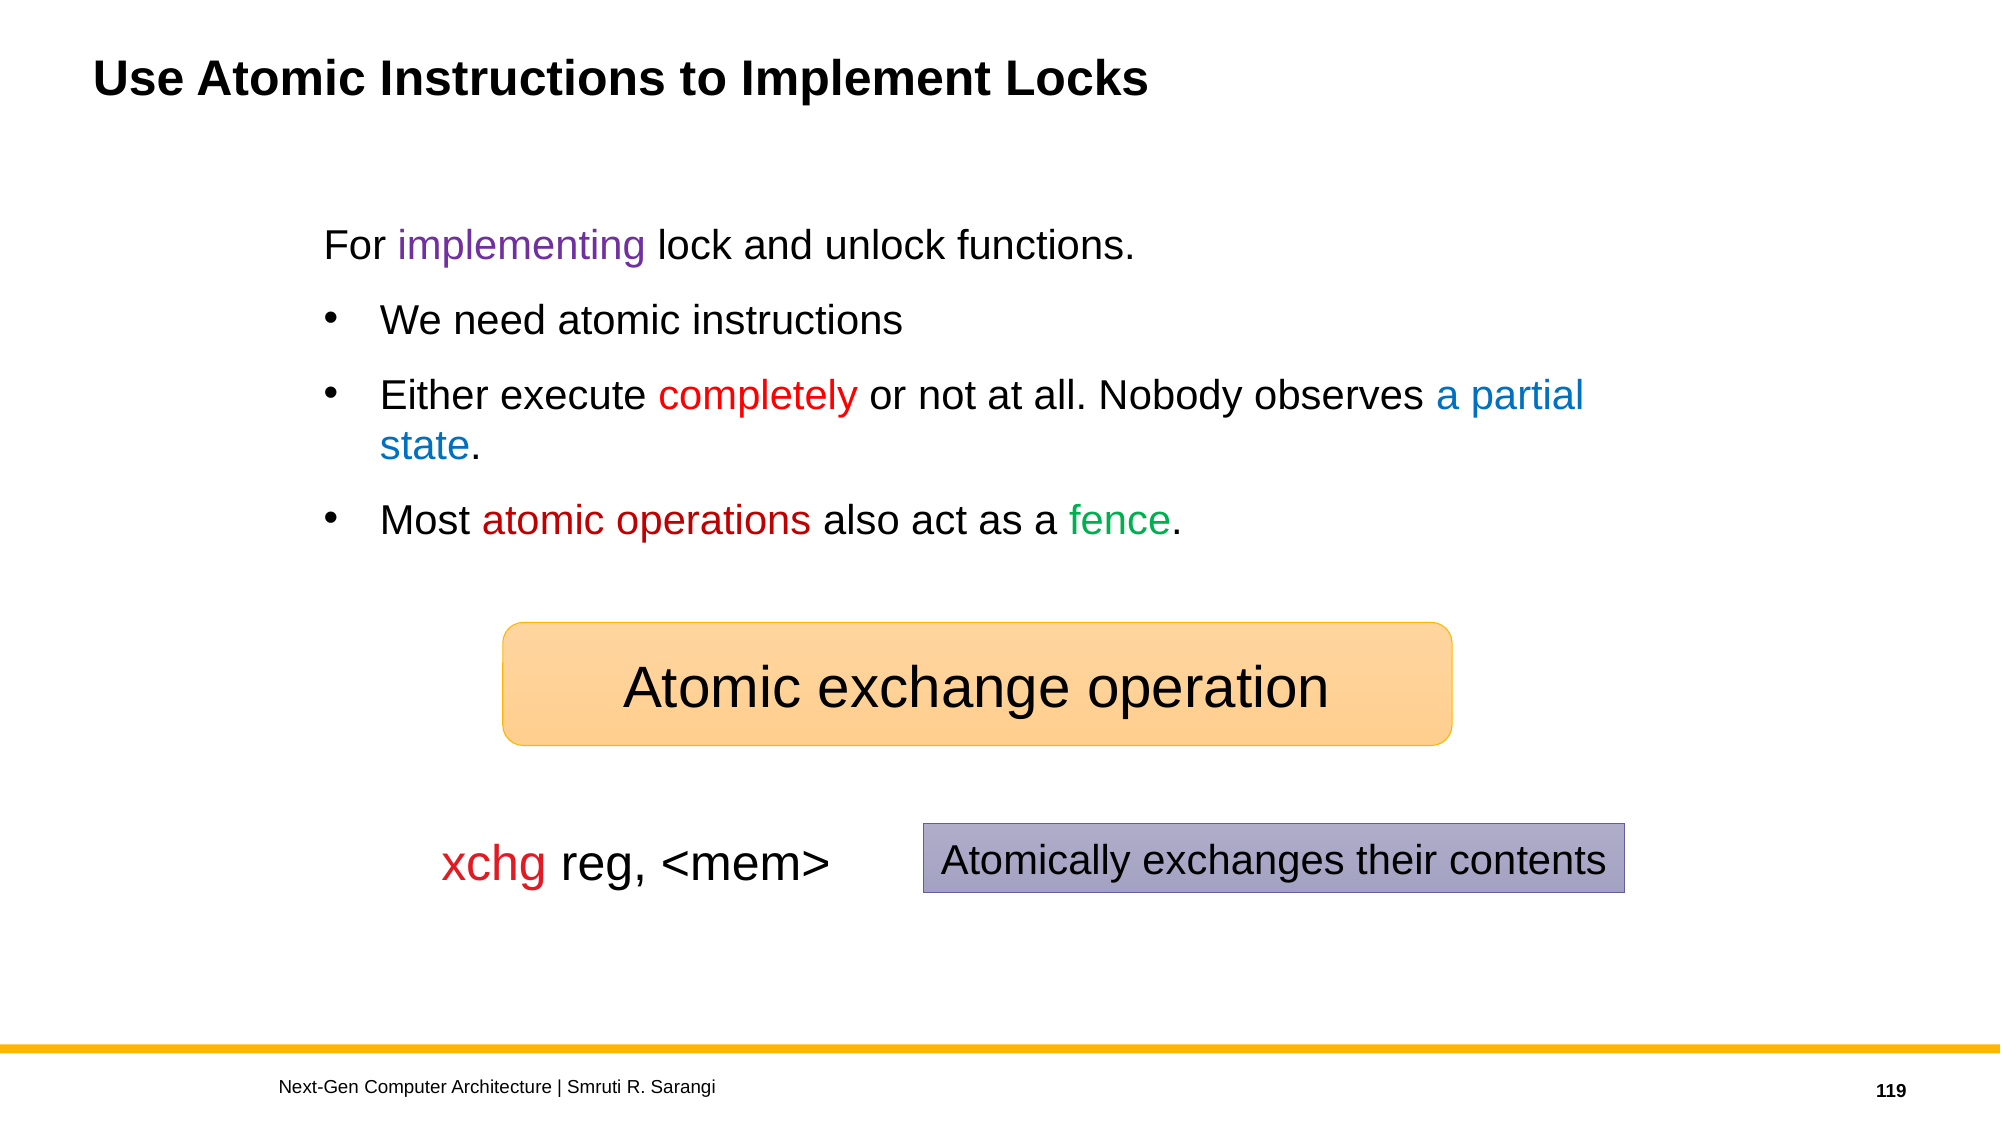

# Use Atomic Instructions to Implement Locks
For implementing lock and unlock functions.
We need atomic instructions
Either execute completely or not at all. Nobody observes a partial state.
Most atomic operations also act as a fence.

Atomic exchange operation
xchg reg, <mem>
Atomically exchanges their contents
Next-Gen Computer Architecture | Smruti R. Sarangi
119